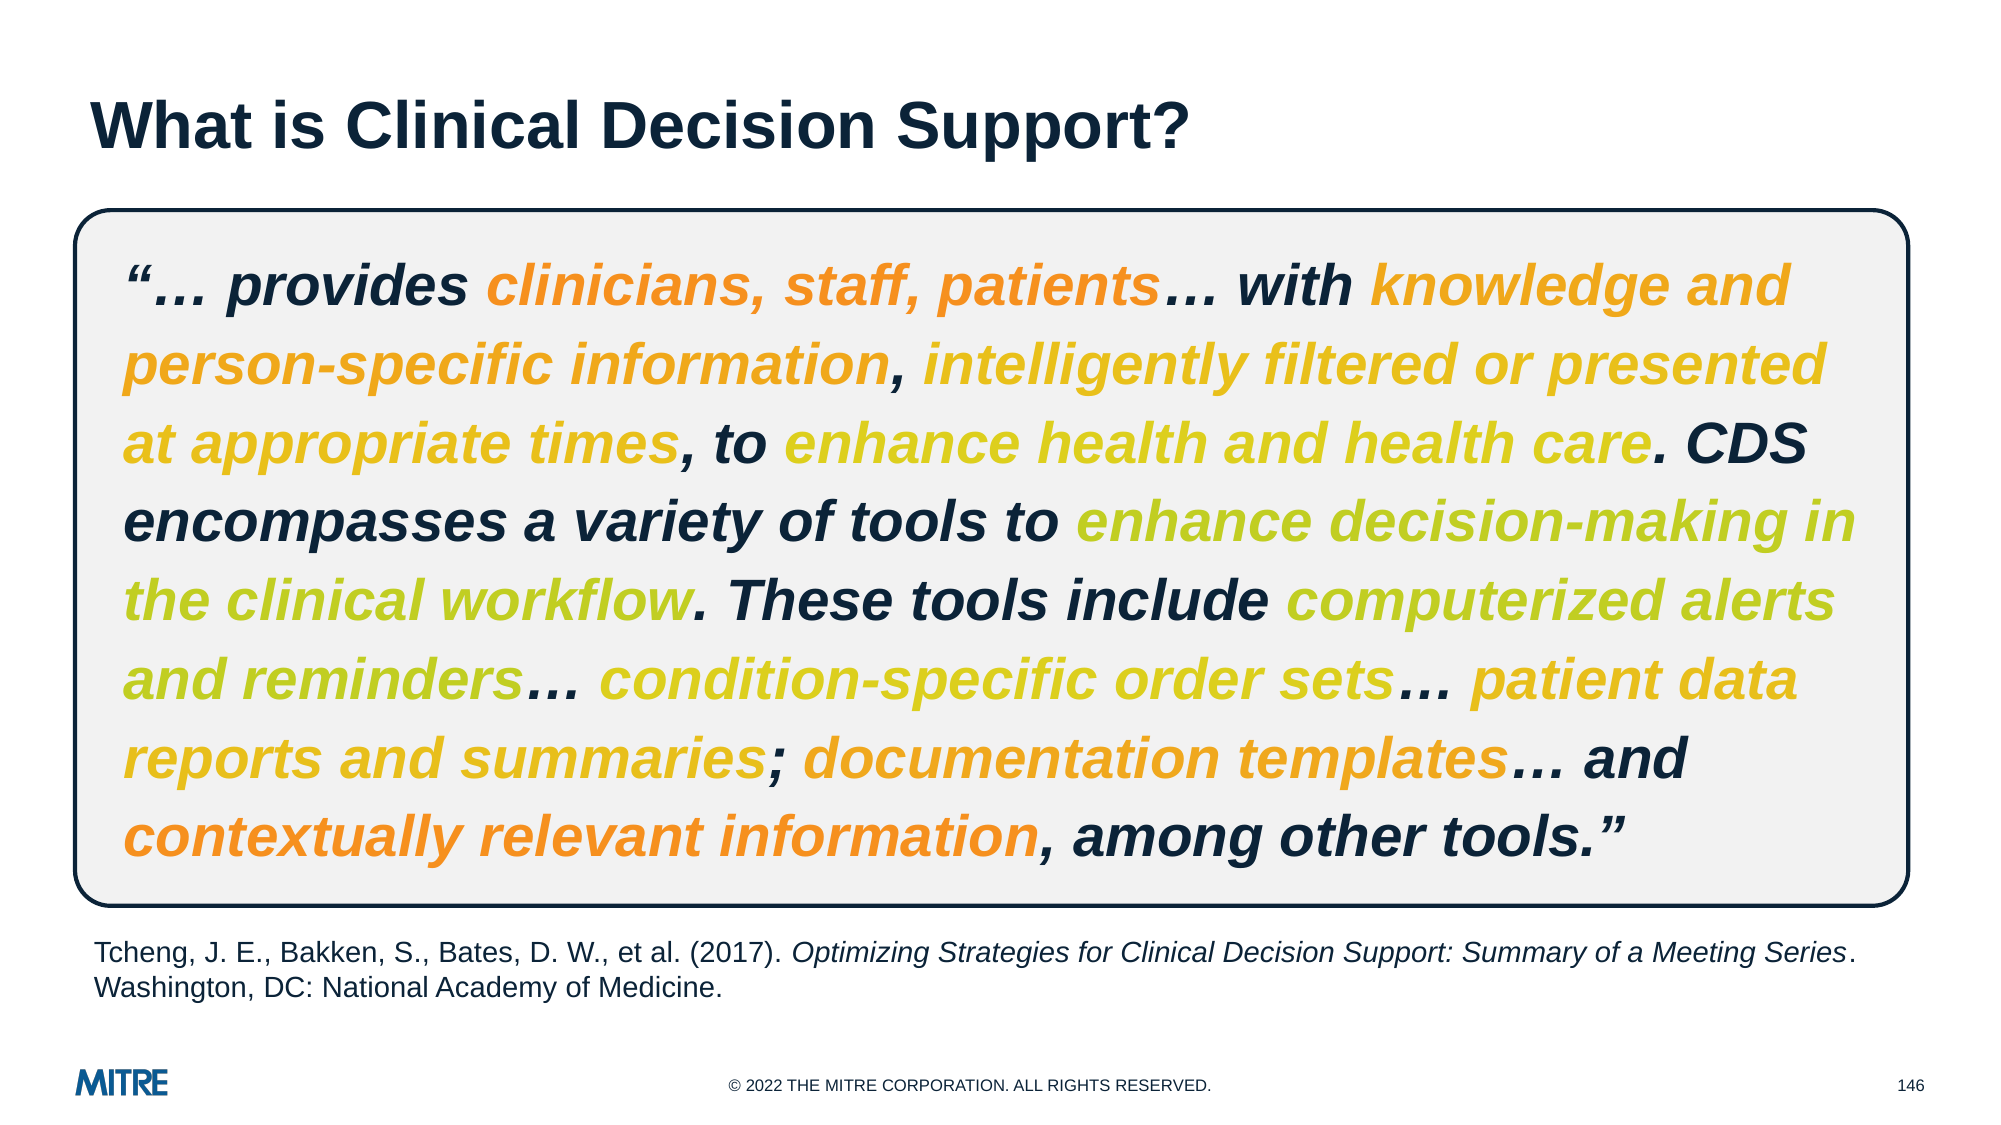

# What is Clinical Decision Support?

“… provides clinicians, staff, patients… with knowledge and person-specific information, intelligently filtered or presented at appropriate times, to enhance health and health care. CDS encompasses a variety of tools to enhance decision-making in the clinical workflow. These tools include computerized alerts and reminders… condition-specific order sets… patient data reports and summaries; documentation templates… and contextually relevant information, among other tools.”
Tcheng, J. E., Bakken, S., Bates, D. W., et al. (2017). Optimizing Strategies for Clinical Decision Support: Summary of a Meeting Series. Washington, DC: National Academy of Medicine.
146